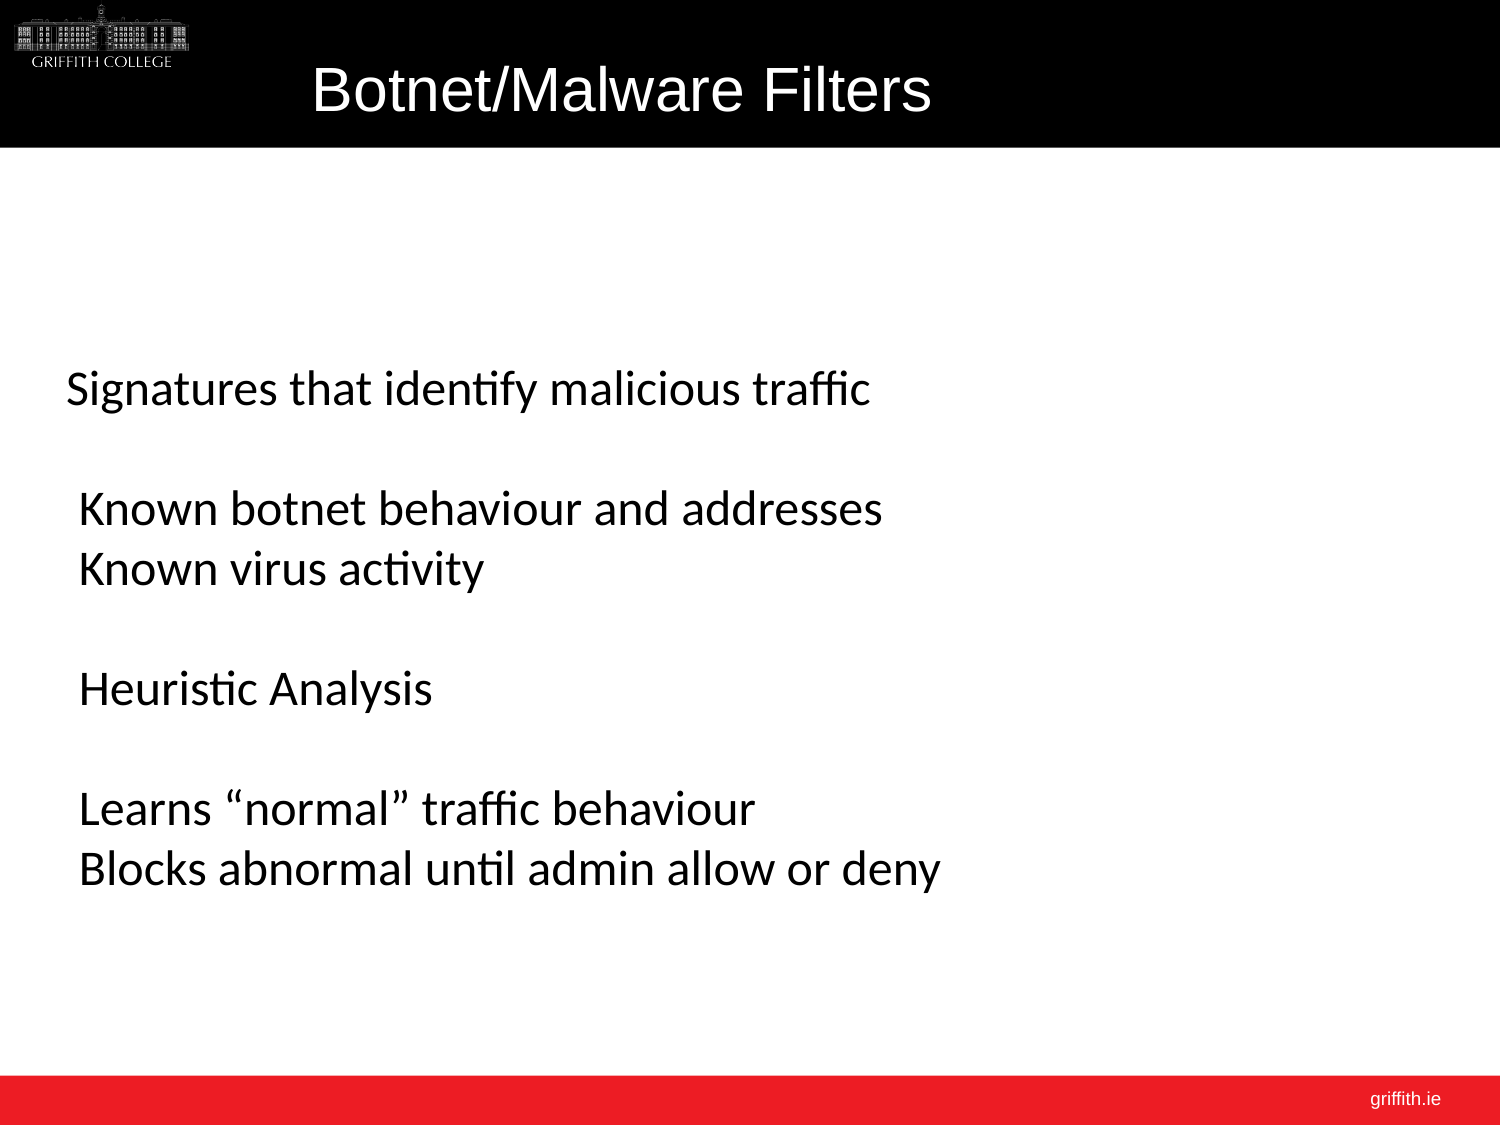

# Botnet/Malware Filters
Signatures that identify malicious traffic

Known botnet behaviour and addresses
Known virus activity

Heuristic Analysis

Learns “normal” traffic behaviour
Blocks abnormal until admin allow or deny